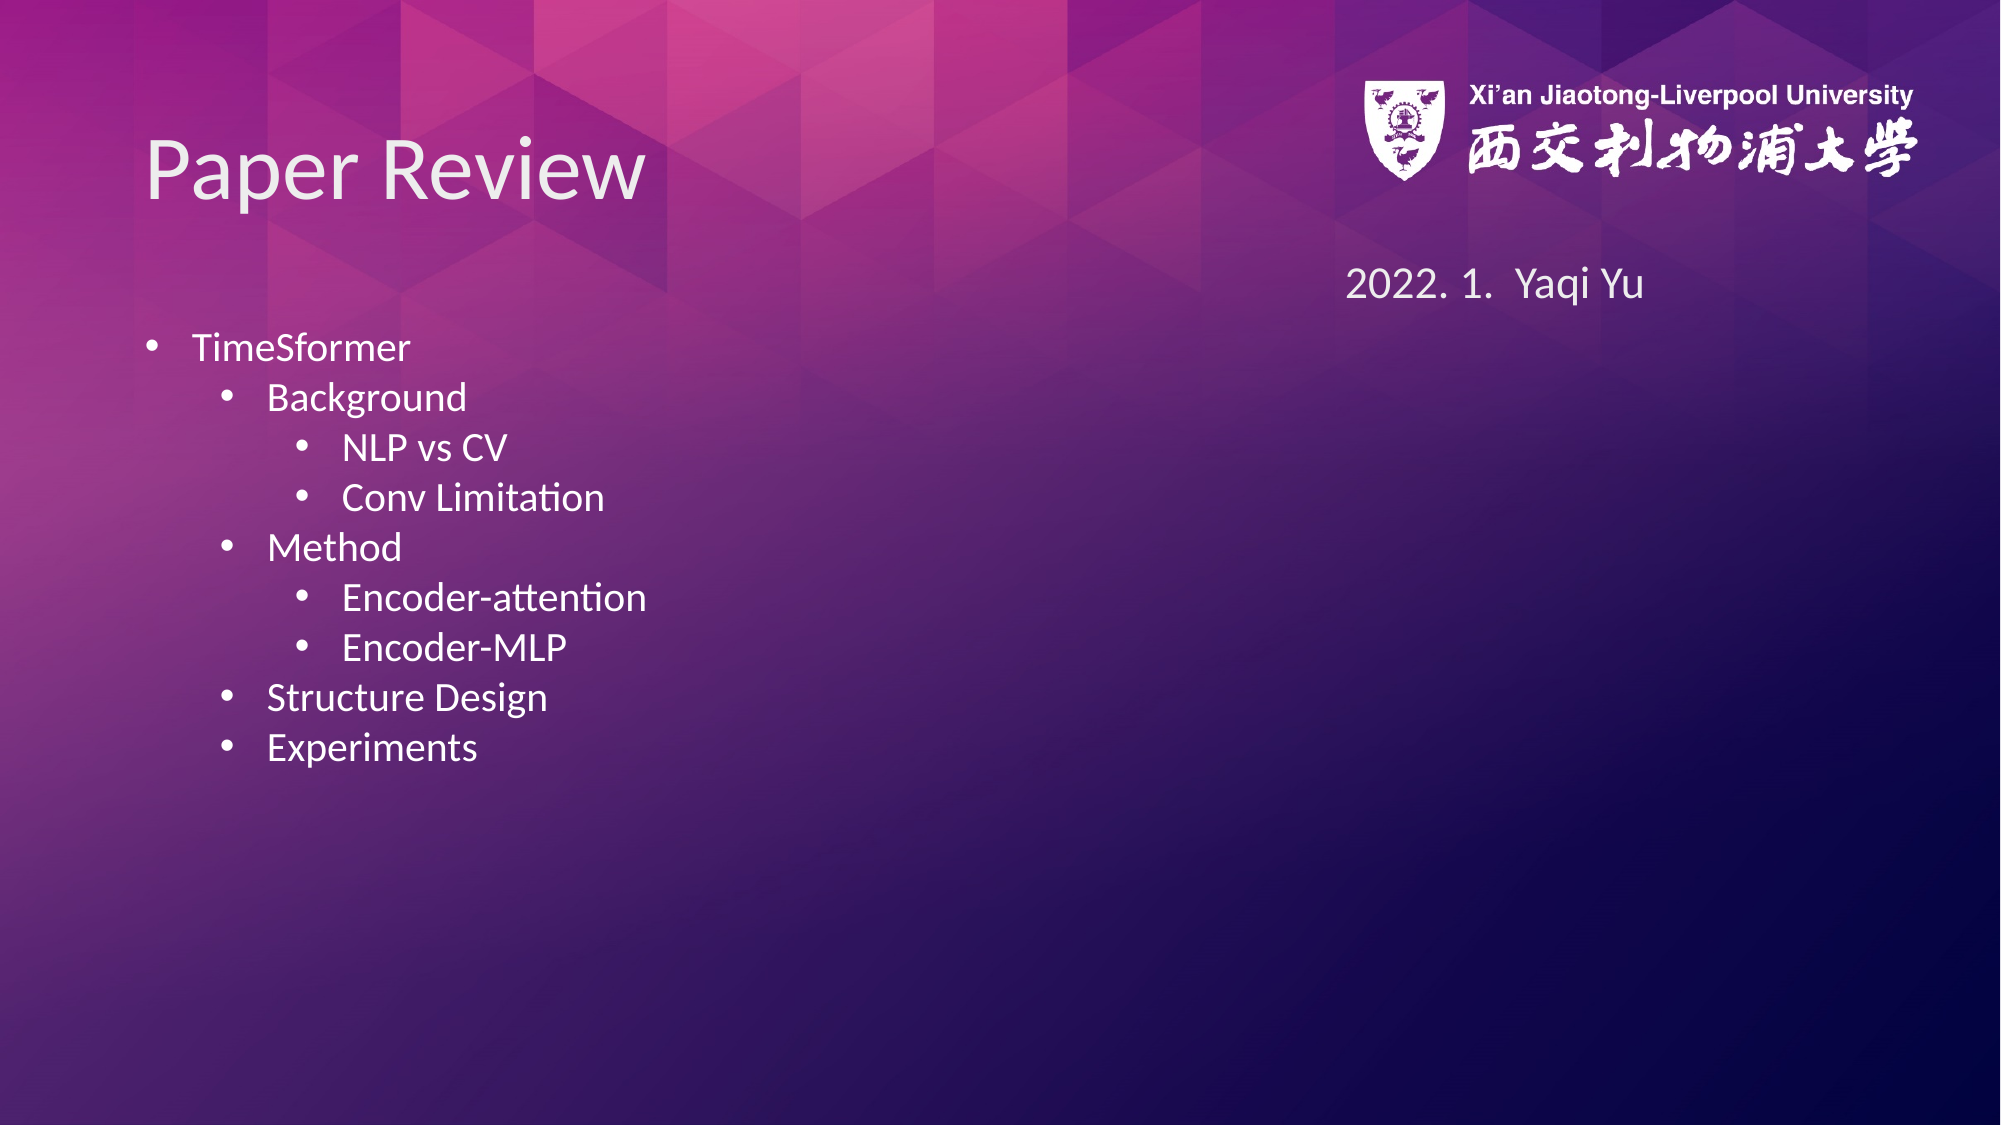

# Paper Review 2022. 1.  Yaqi Yu
TimeSformer
Background
NLP vs CV
Conv Limitation
Method
Encoder-attention
Encoder-MLP
Structure Design
Experiments